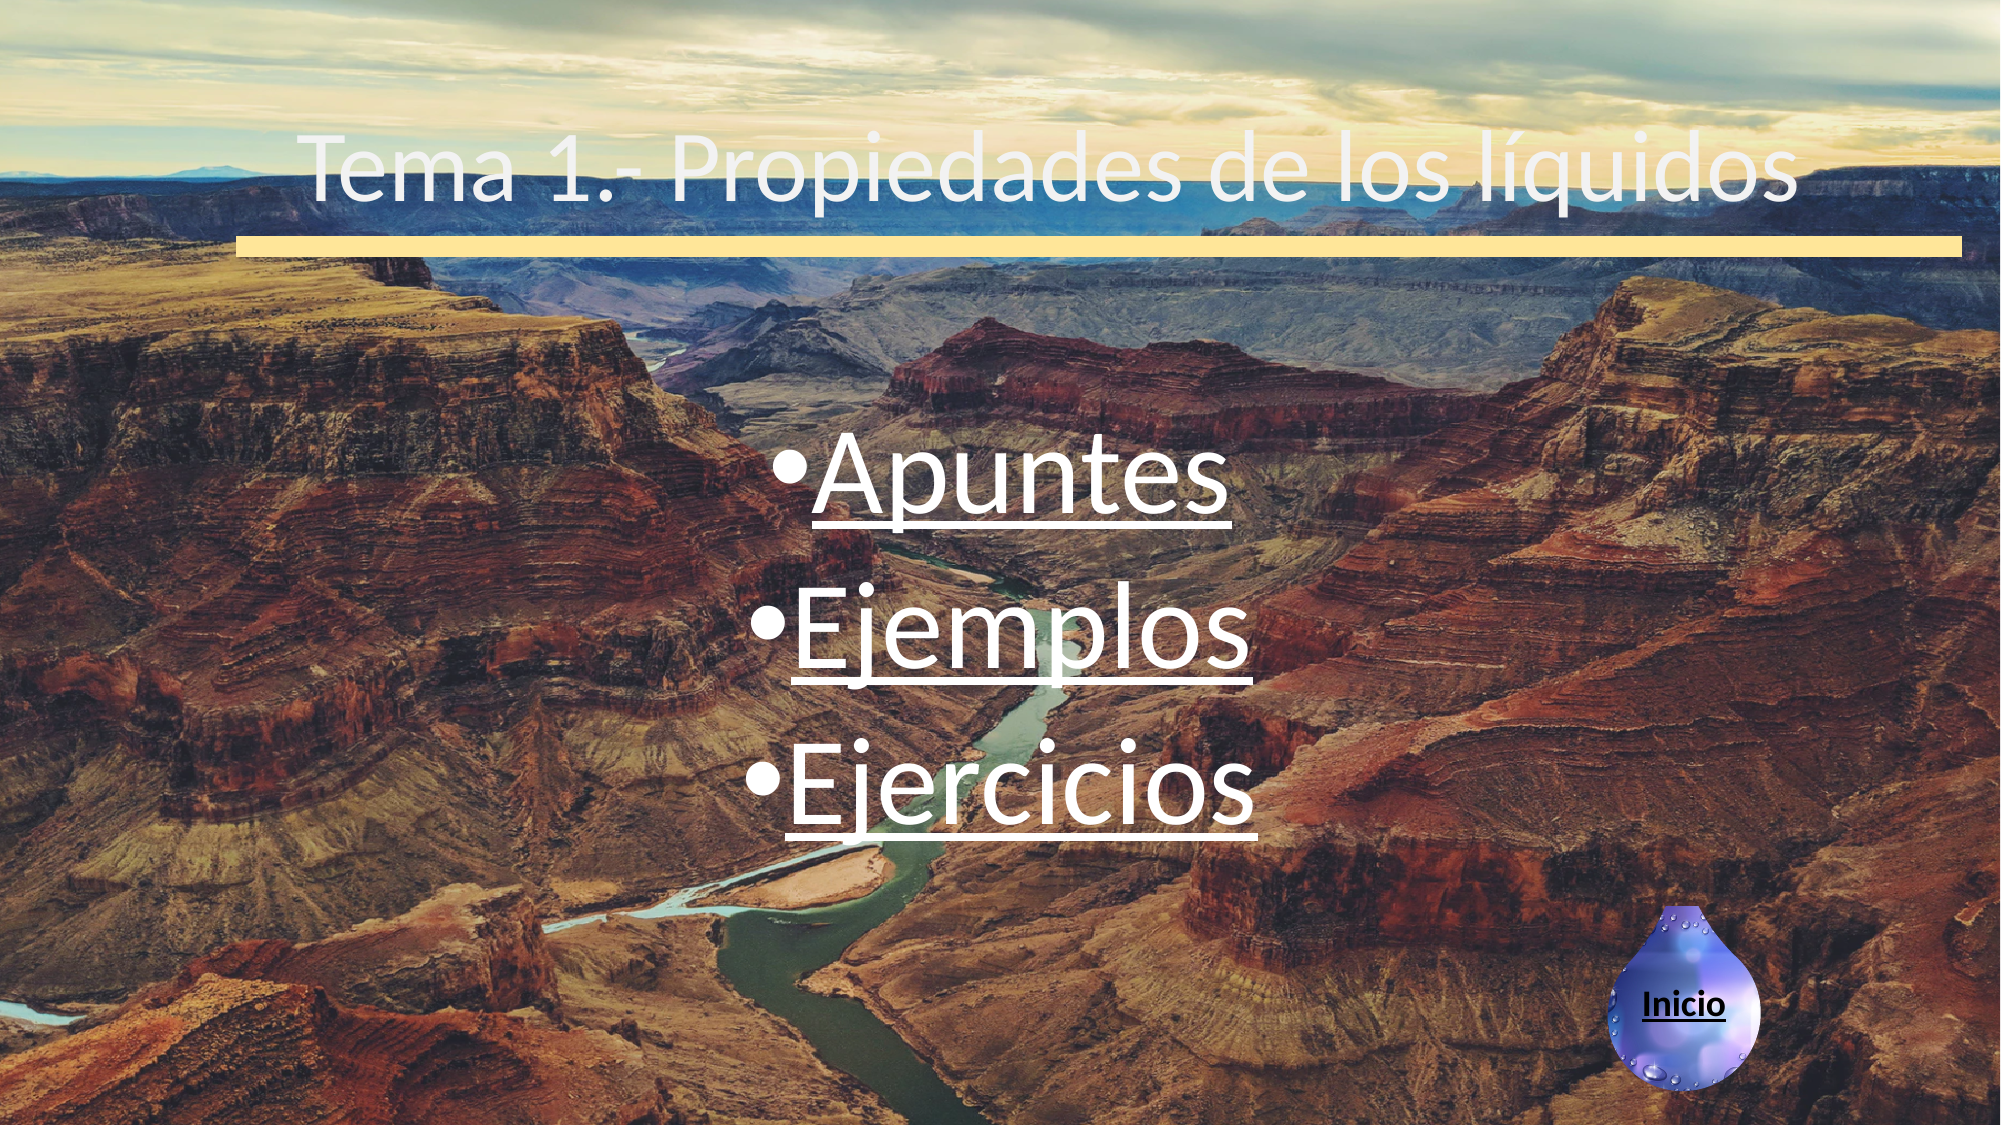

# Tema 1.- Propiedades de los líquidos
Apuntes
Ejemplos
Ejercicios

Inicio